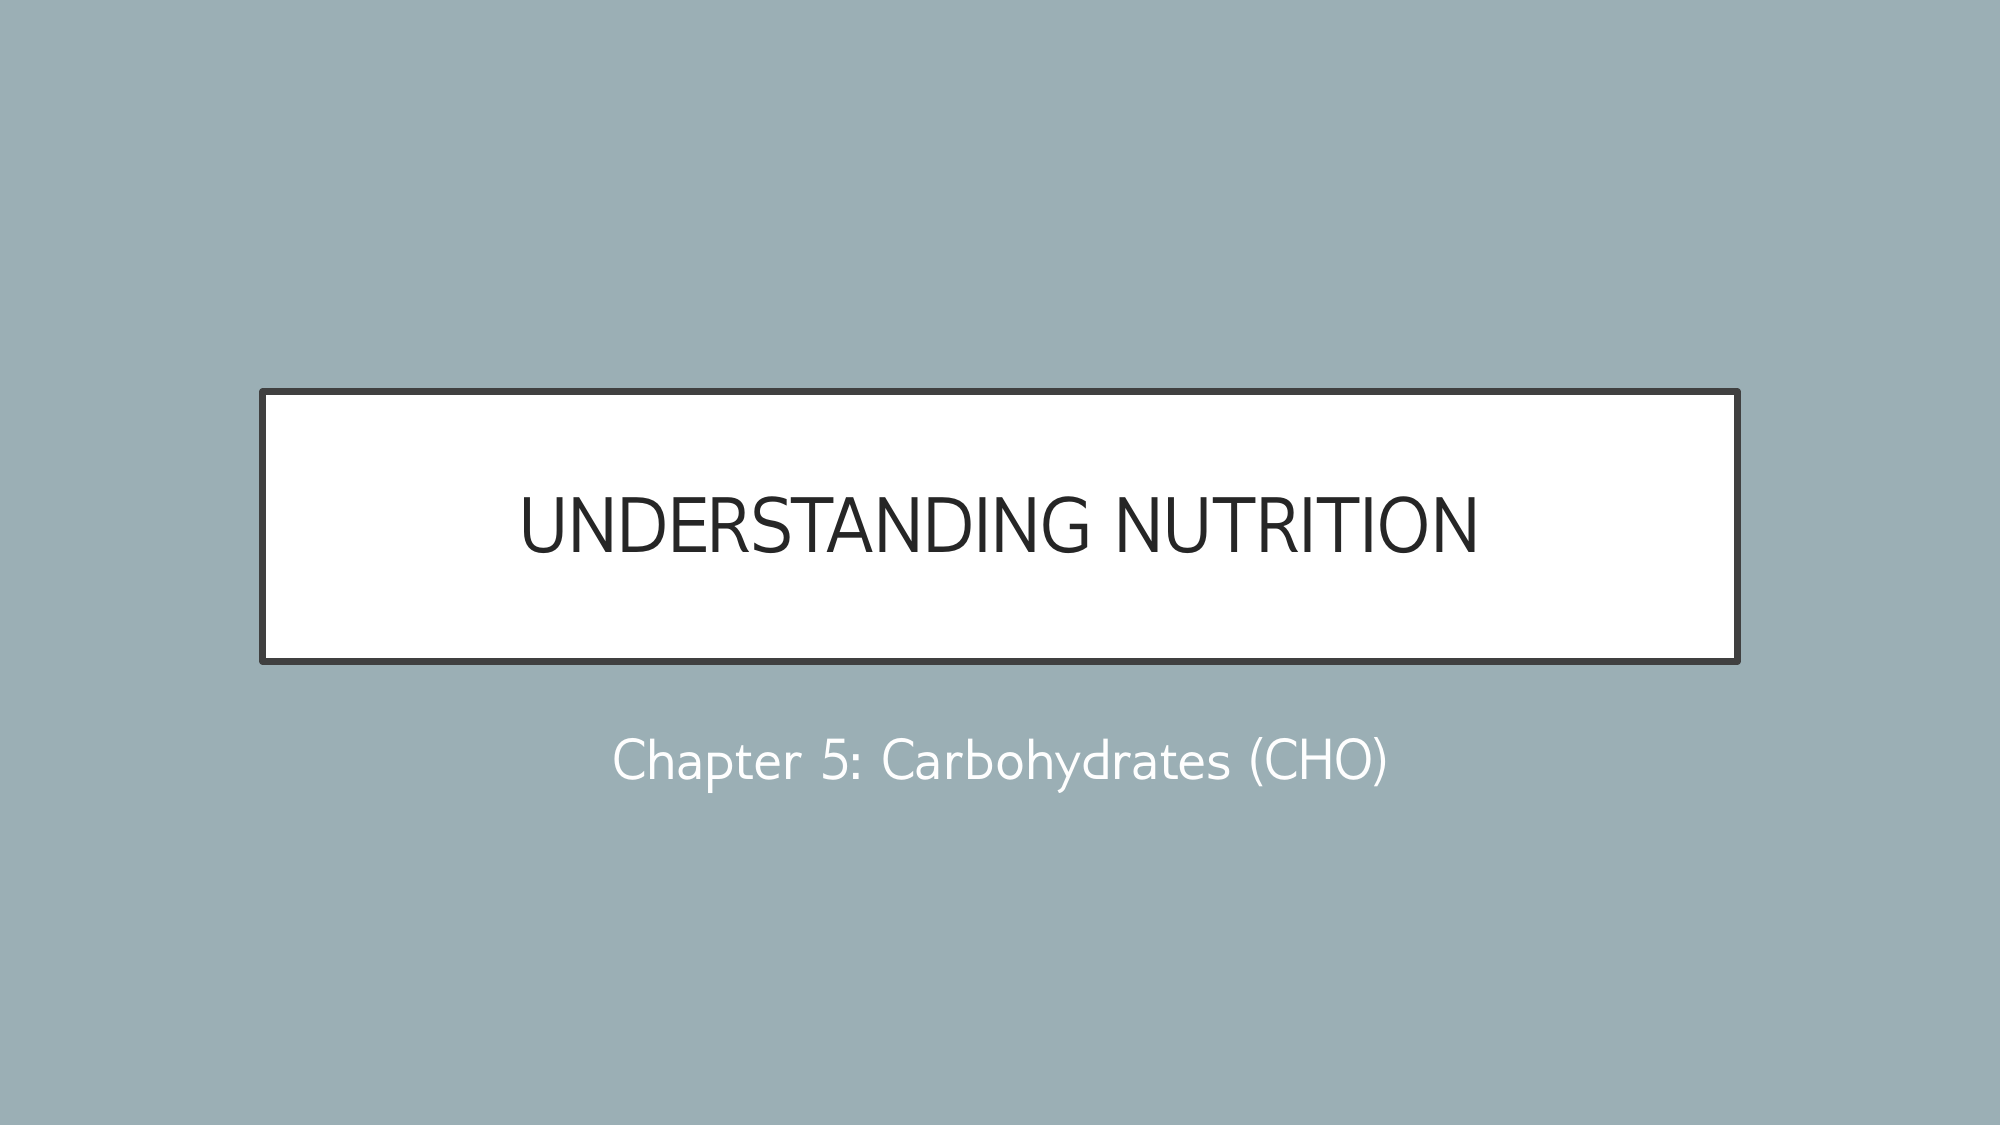

# UNDERSTANDING NUTRITION
Chapter 5: Carbohydrates (CHO)